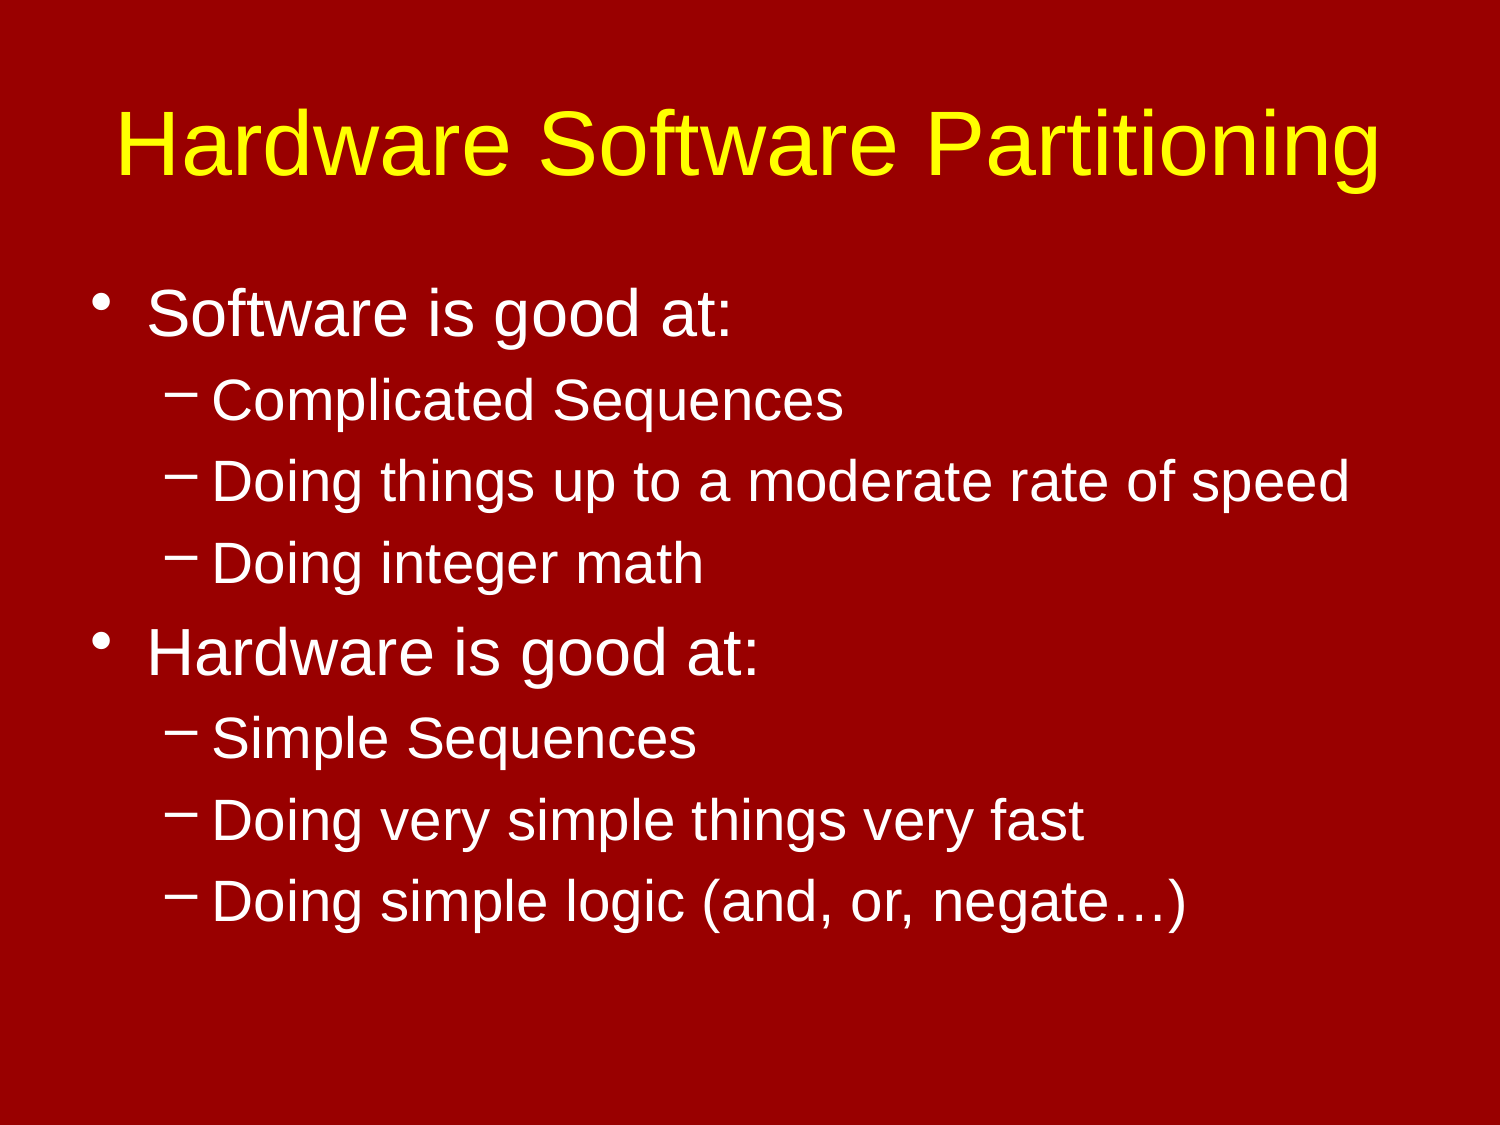

# Hardware Software Partitioning
Software is good at:
Complicated Sequences
Doing things up to a moderate rate of speed
Doing integer math
Hardware is good at:
Simple Sequences
Doing very simple things very fast
Doing simple logic (and, or, negate…)